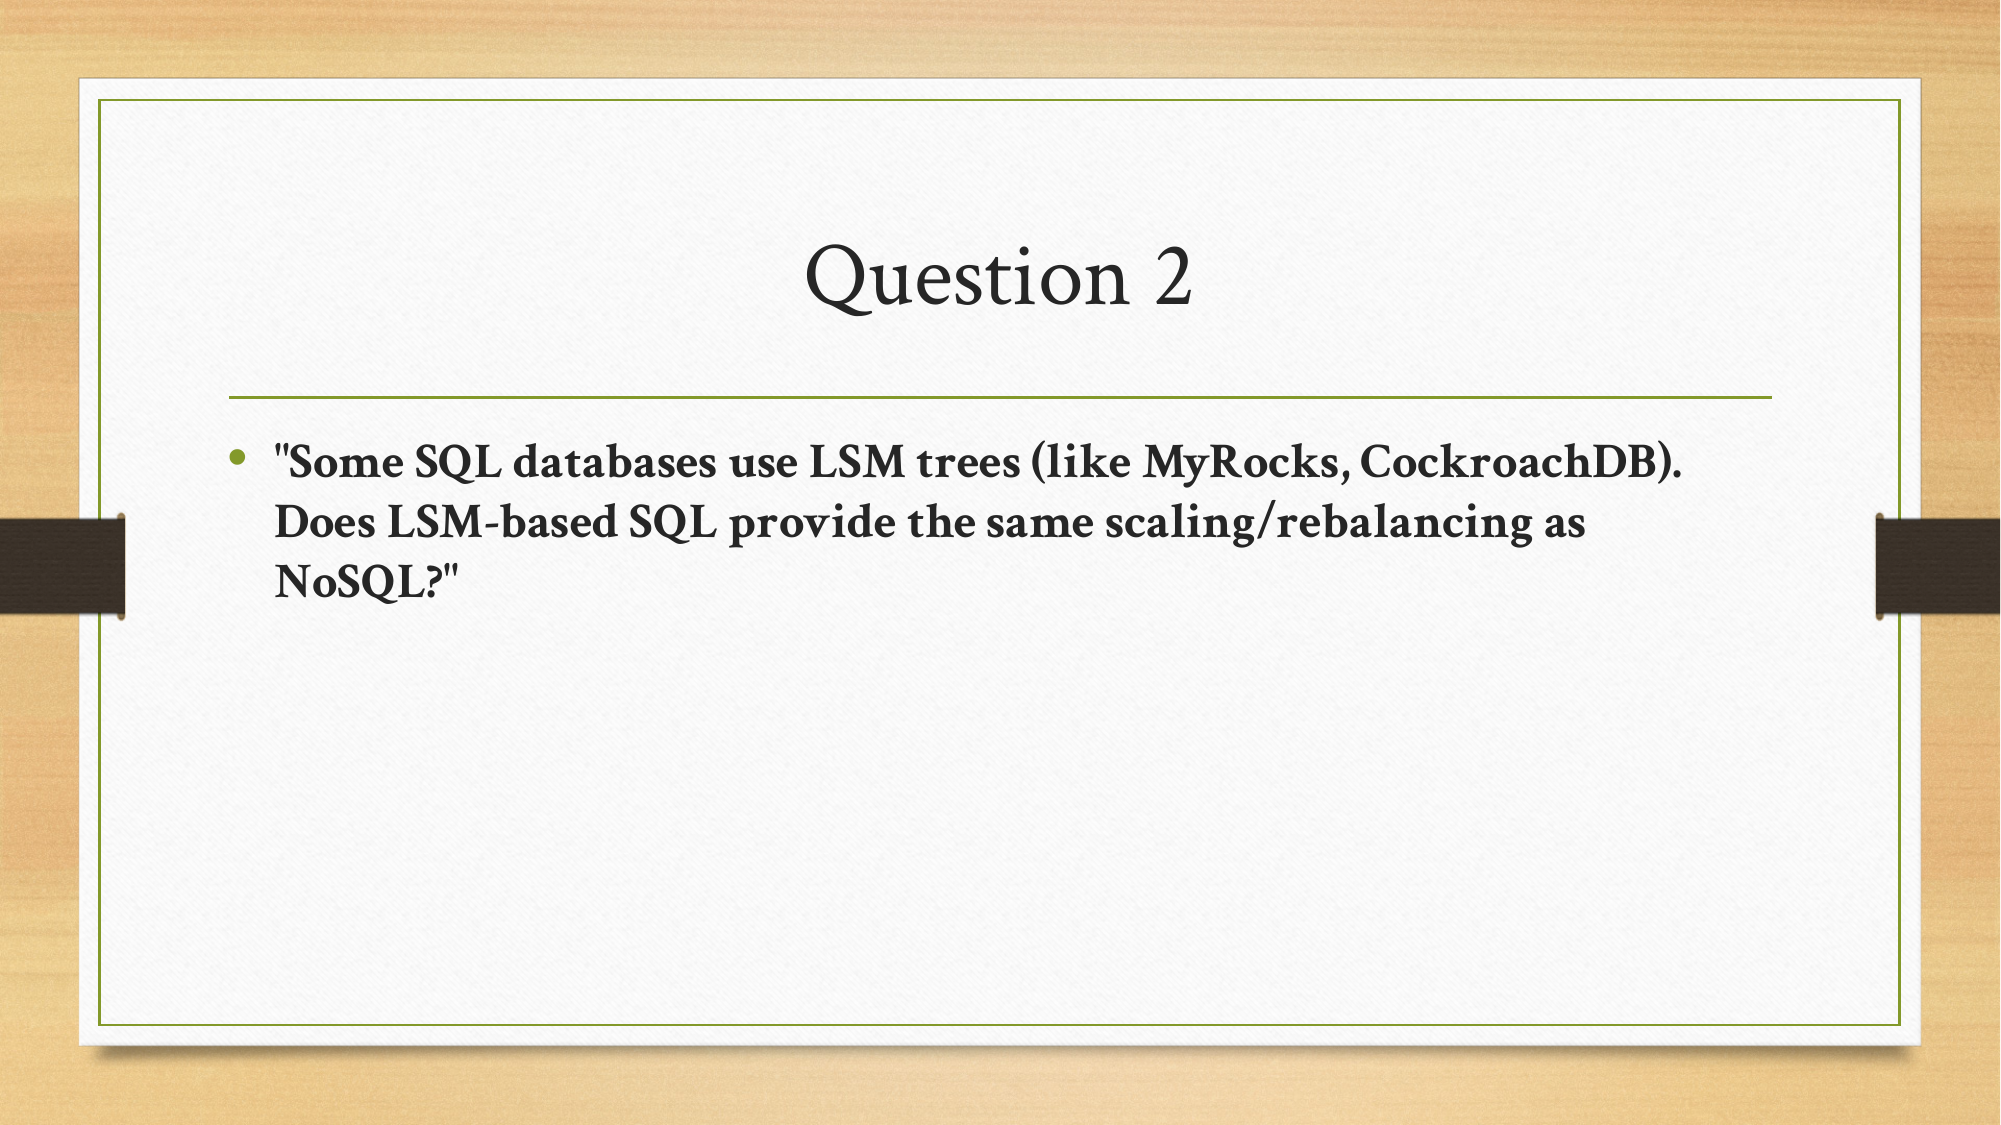

# Question 2
"Some SQL databases use LSM trees (like MyRocks, CockroachDB). Does LSM-based SQL provide the same scaling/rebalancing as NoSQL?"